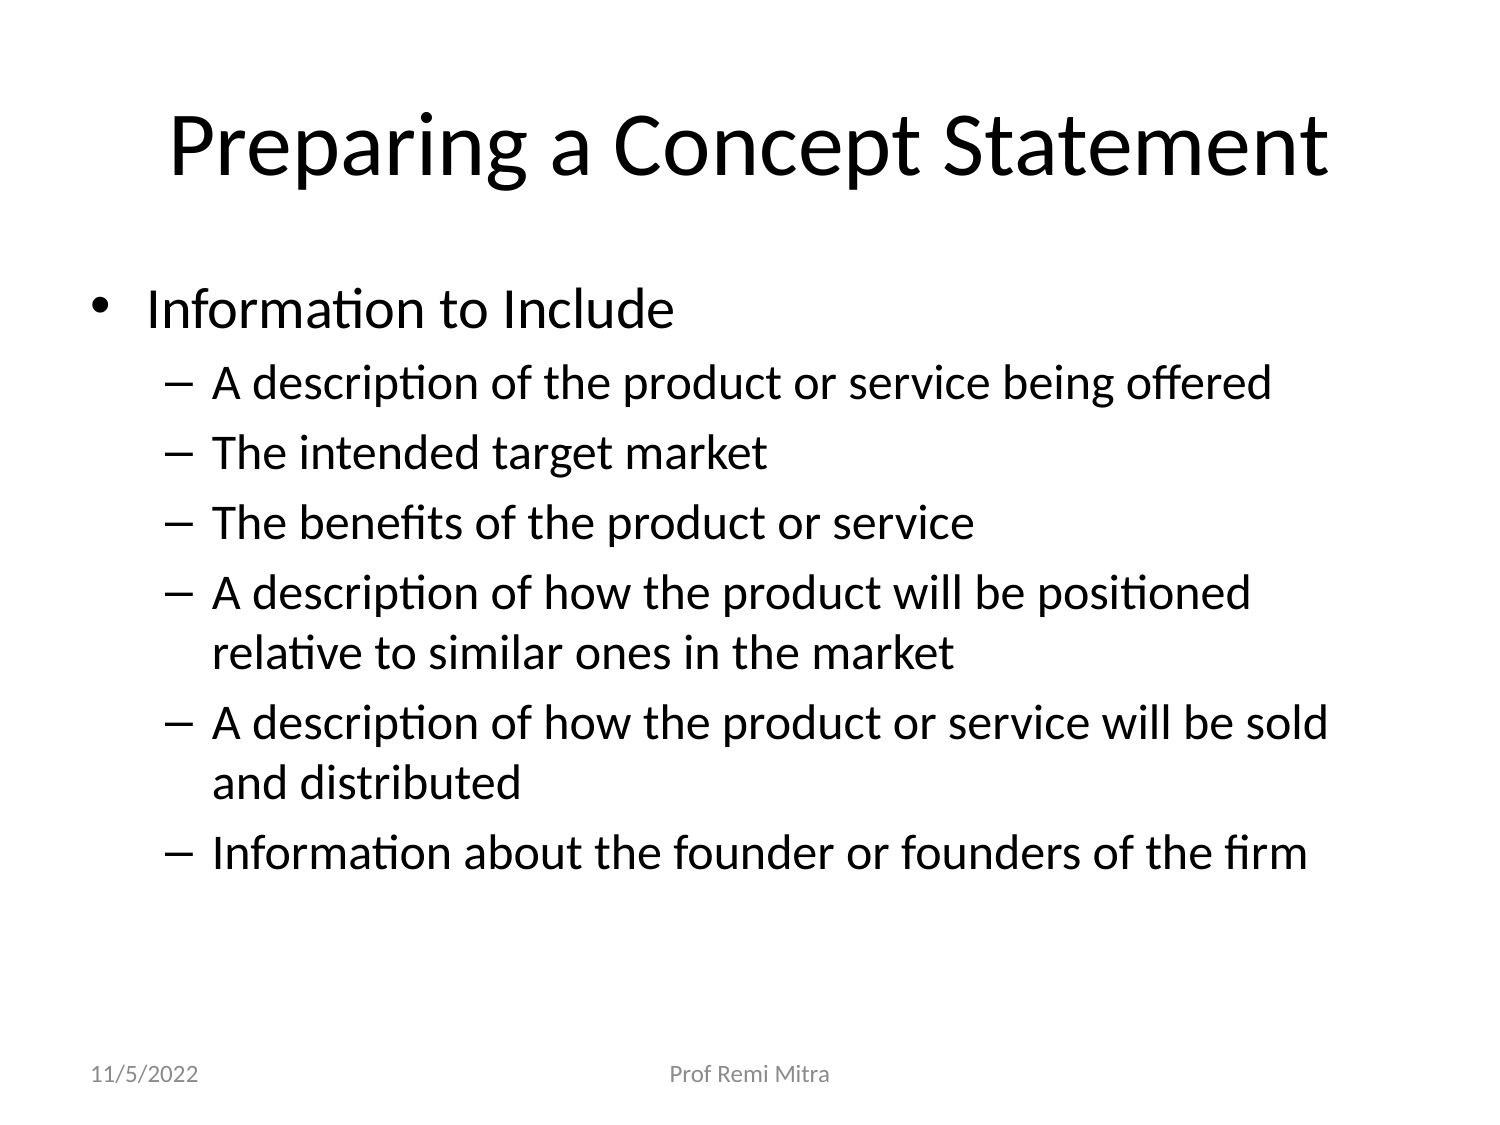

# Preparing a Concept Statement
Information to Include
A description of the product or service being offered
The intended target market
The benefits of the product or service
A description of how the product will be positioned relative to similar ones in the market
A description of how the product or service will be sold and distributed
Information about the founder or founders of the firm
11/5/2022
Prof Remi Mitra